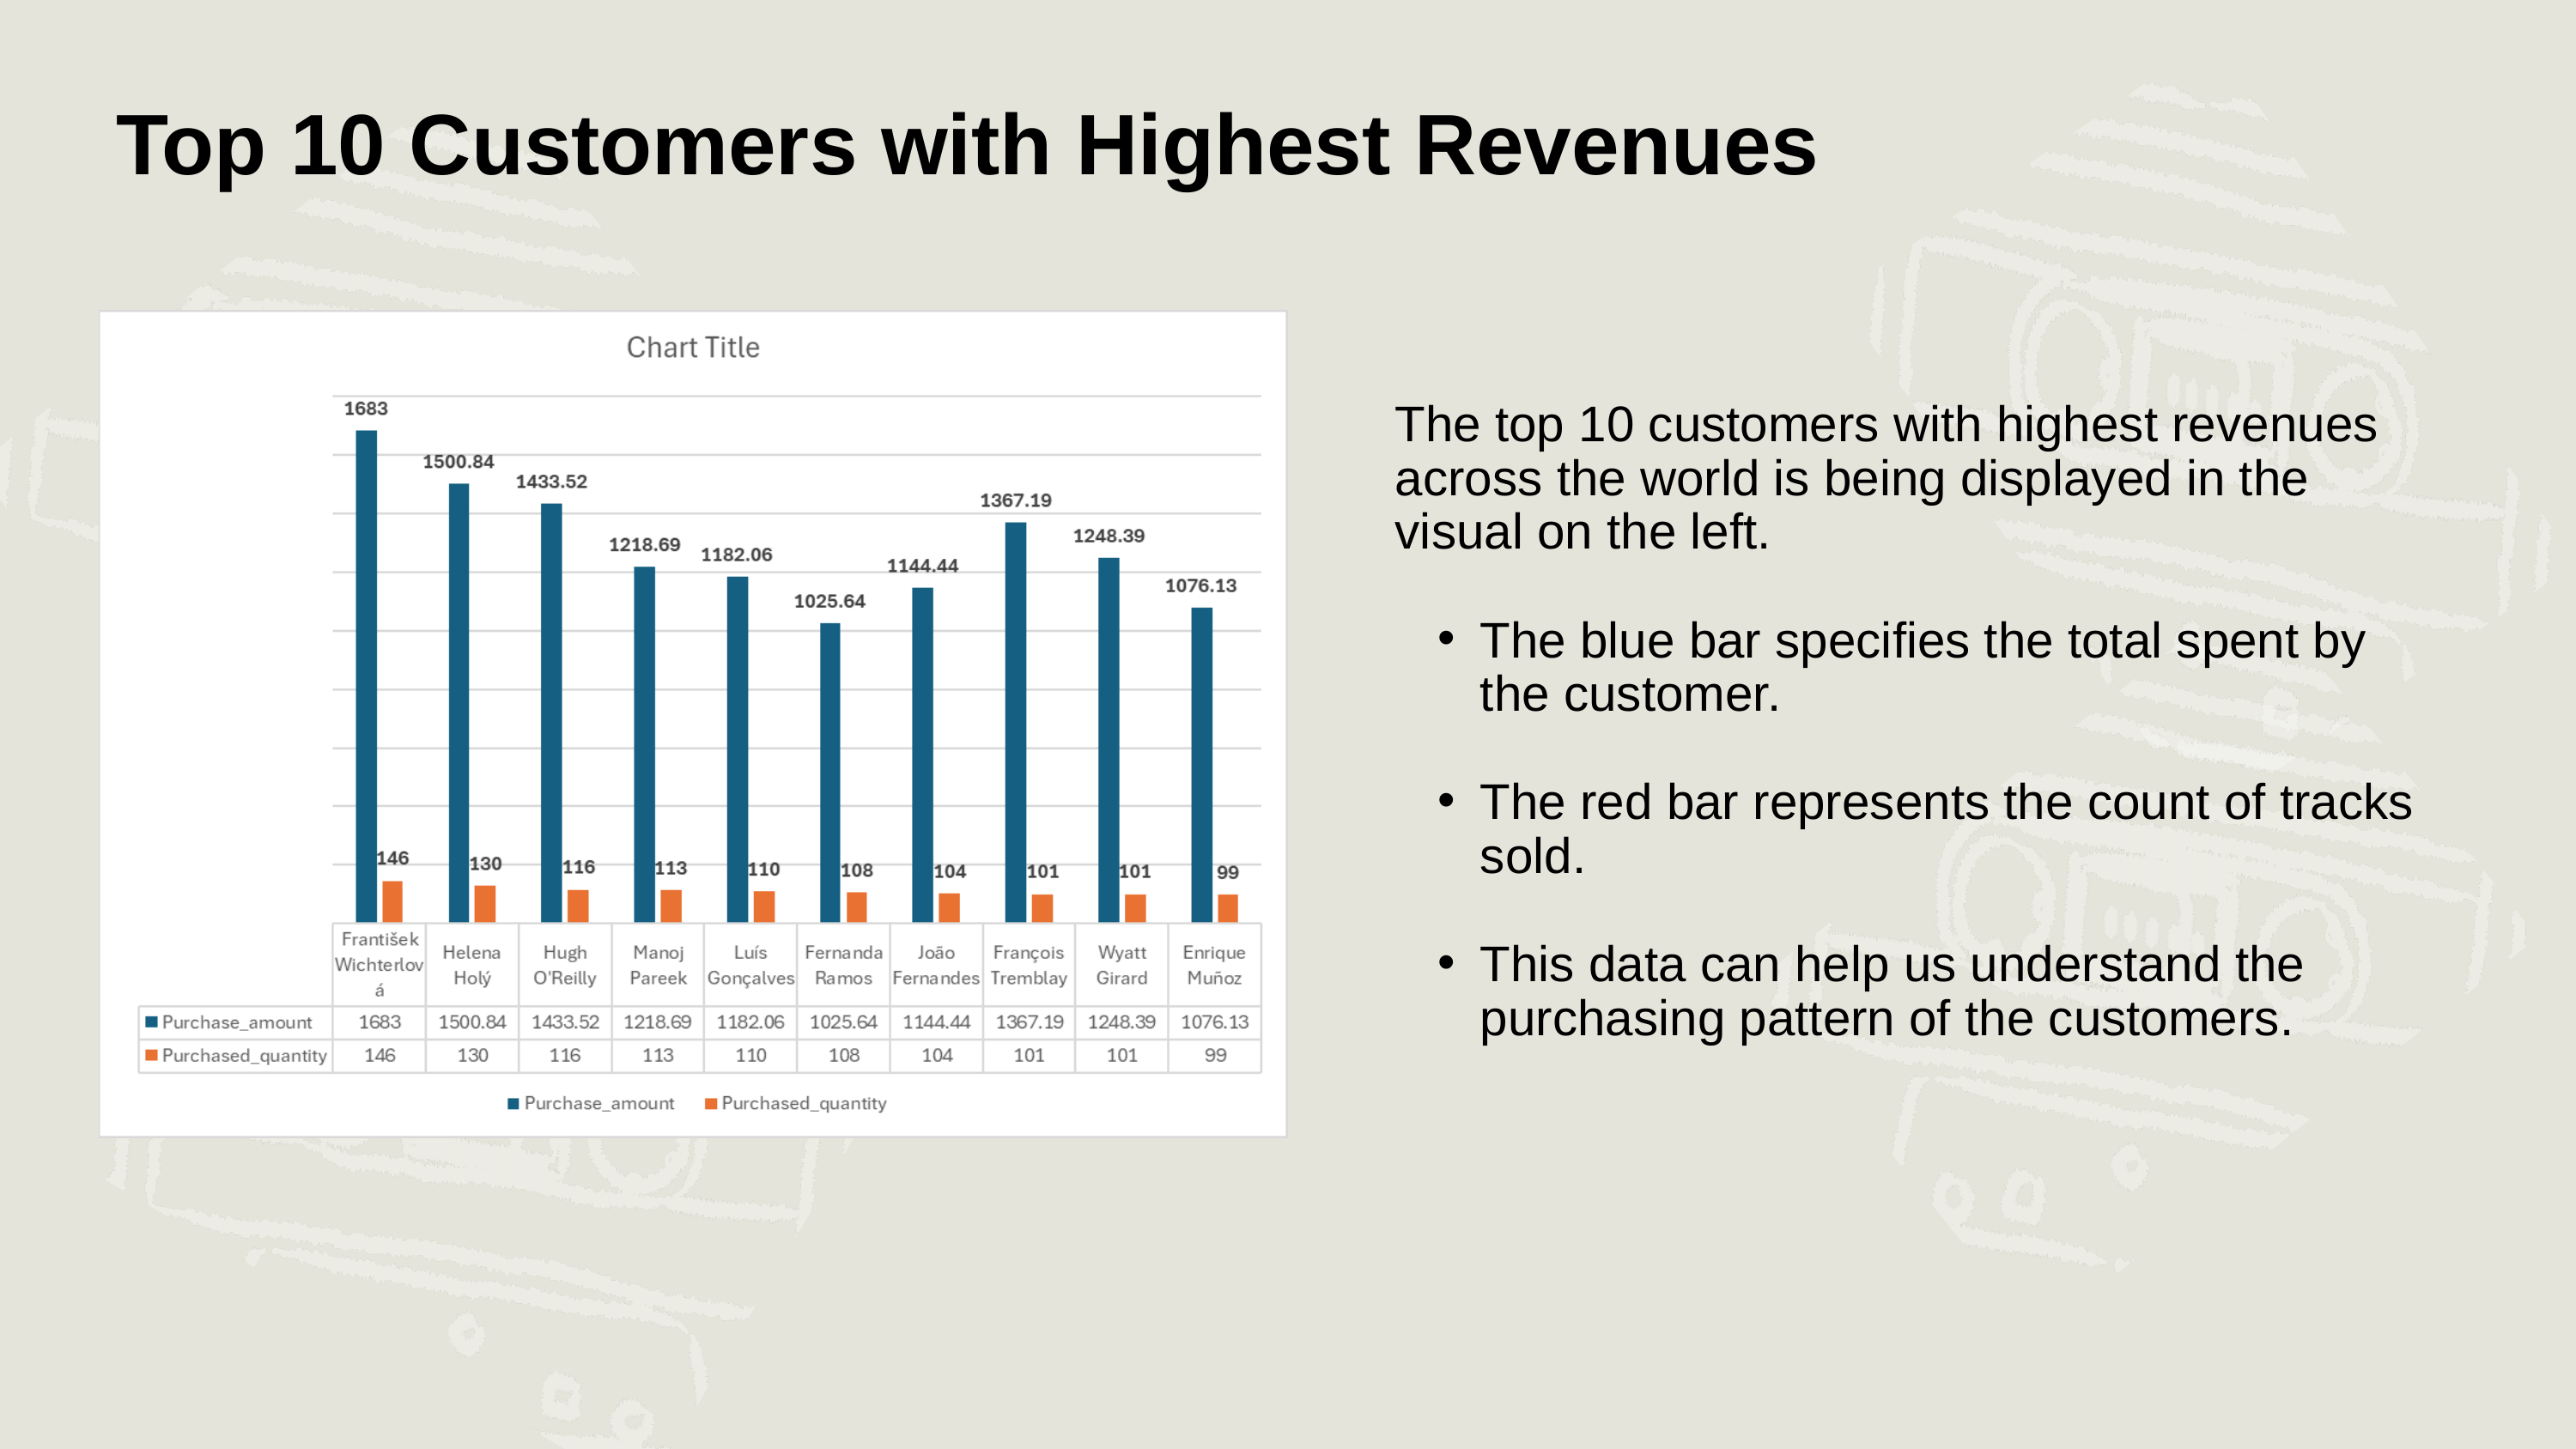

Top 10 Customers with Highest Revenues

The top 10 customers with highest revenues across the world is being displayed in the visual on the left.

The blue bar specifies the total spent by the customer.

The red bar represents the count of tracks sold.

This data can help us understand the purchasing pattern of the customers.